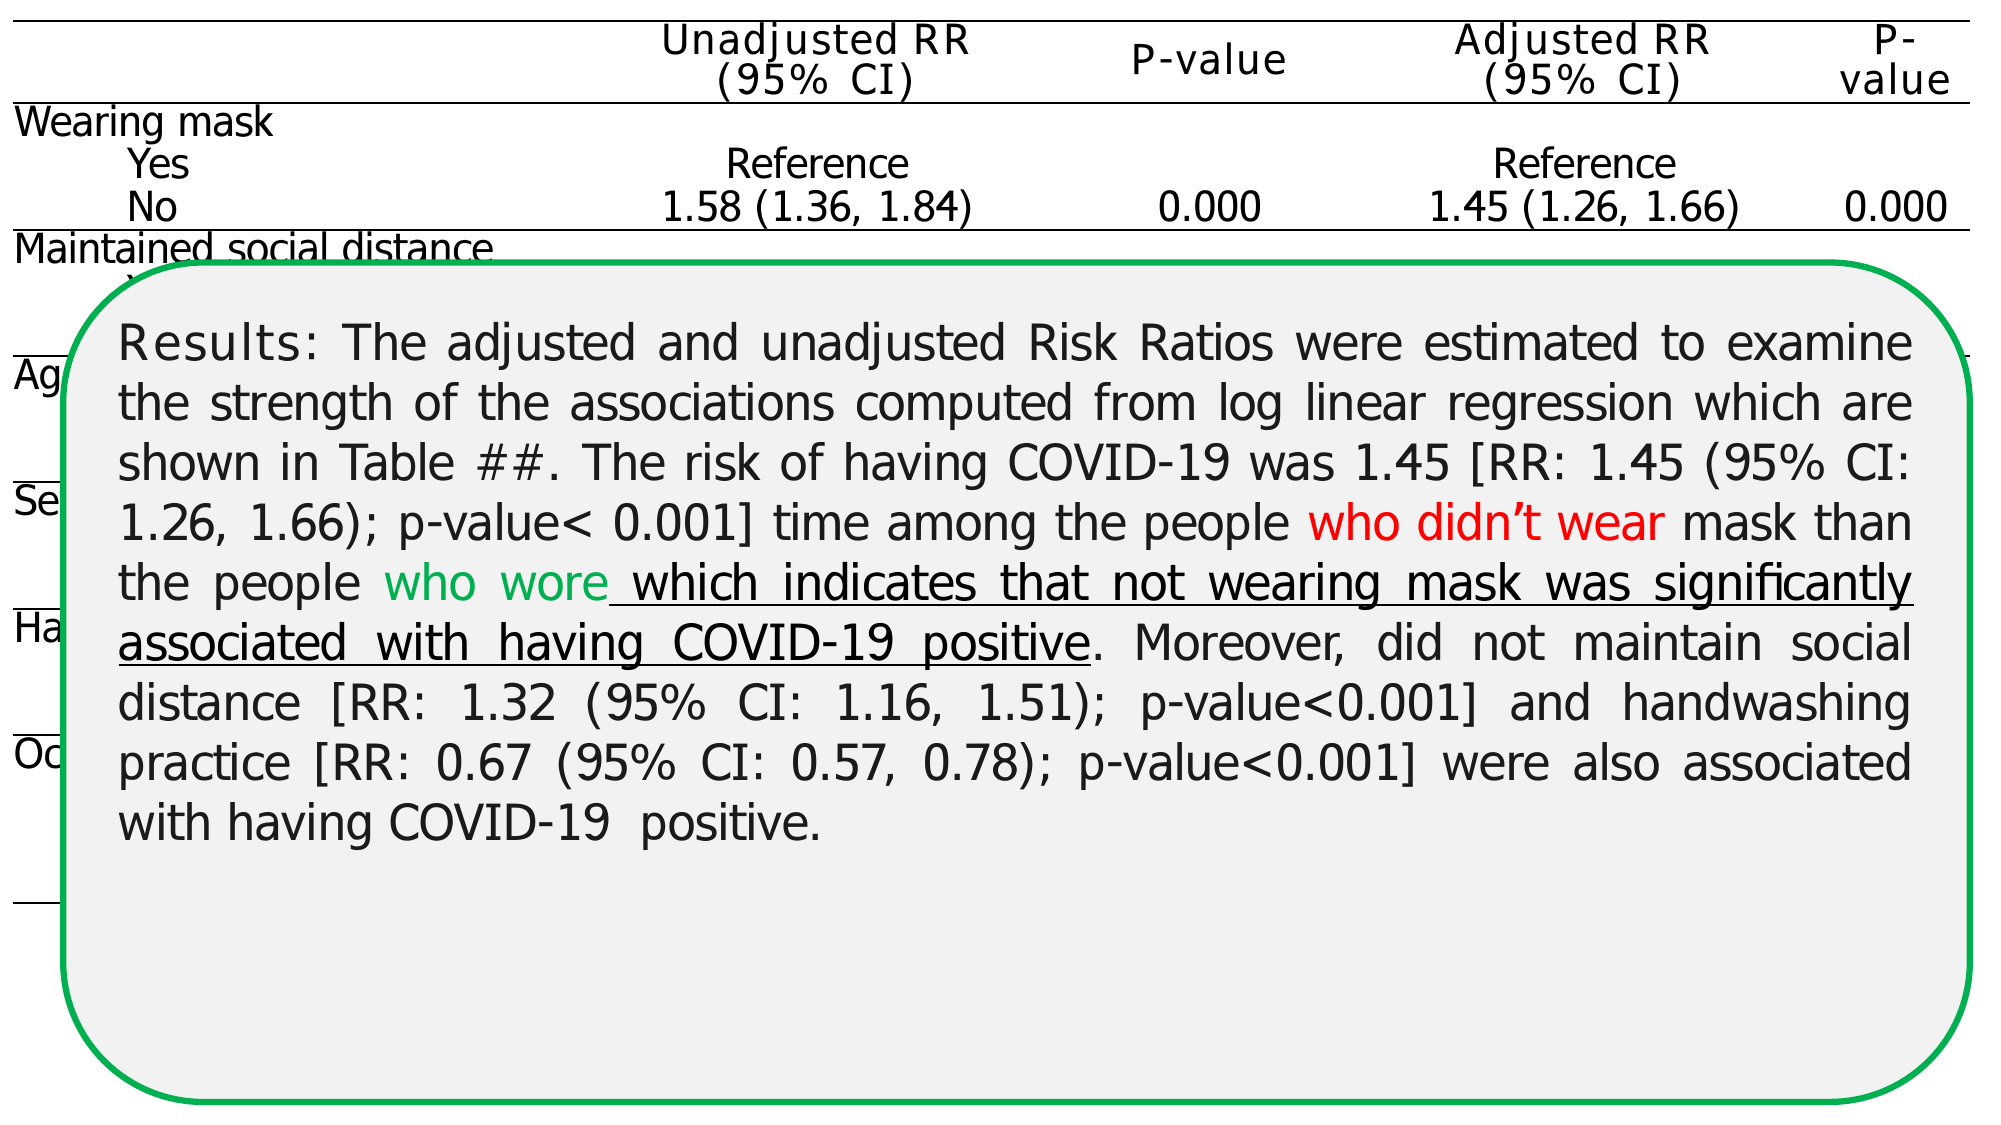

|  |  | Unadjusted RR (95% CI) | P-value | Adjusted RR (95% CI) | P-value |
| --- | --- | --- | --- | --- | --- |
| Wearing mask |  |  |  |  |  |
|  | Yes | Reference |  | Reference |  |
|  | No | 1.58 (1.36, 1.84) | 0.000 | 1.45 (1.26, 1.66) | 0.000 |
| Maintained social distance |  |  |  |  |  |
|  | Yes | Reference |  | Reference |  |
|  | No | 1.41 (1.22, 1.63) | 0.000 | 1.35 (1.19, 1.53) | 0.000 |
| Age in year |  |  |  |  |  |
|  | <30Y | Reference |  | Reference |  |
|  | >=30Y | 1.02 (0.89, 1.18) | 0.762 | 0.92 (0.84, 1.01) | 0.070 |
| Sex of participant |  |  |  |  |  |
|  | Female | Reference |  | Reference |  |
|  | Male | 1.02 (0.87, 1.2) | 0.784 | 1.01 (0.88, 1.15) | 0.917 |
| Handwash |  |  |  |  |  |
|  | No | Reference |  | Reference |  |
|  | Yes | 0.62 (0.52, 0.72) | 0.000 | 0.66 (0.57, 0.78) | 0.000 |
| Occupation |  |  |  |  |  |
|  | None | Reference |  | Reference |  |
|  | Service | 1.07 (0.87, 1.31) | 0.501 | 0.89 (0.74, 1.01) | 0.078 |
|  | Business | 1.04 (0.87, 1.24) | 0.655 | 0.89 (0.81, 1.10) | 0.017 |
Results: The adjusted and unadjusted Risk Ratios were estimated to examine the strength of the associations computed from log linear regression which are shown in Table ##. The risk of having COVID-19 was 1.45 [RR: 1.45 (95% CI: 1.26, 1.66); p-value< 0.001] time among the people who didn’t wear mask than the people who wore which indicates that not wearing mask was significantly associated with having COVID-19 positive. Moreover, did not maintain social distance [RR: 1.32 (95% CI: 1.16, 1.51); p-value<0.001] and handwashing practice [RR: 0.67 (95% CI: 0.57, 0.78); p-value<0.001] were also associated with having COVID-19  positive.